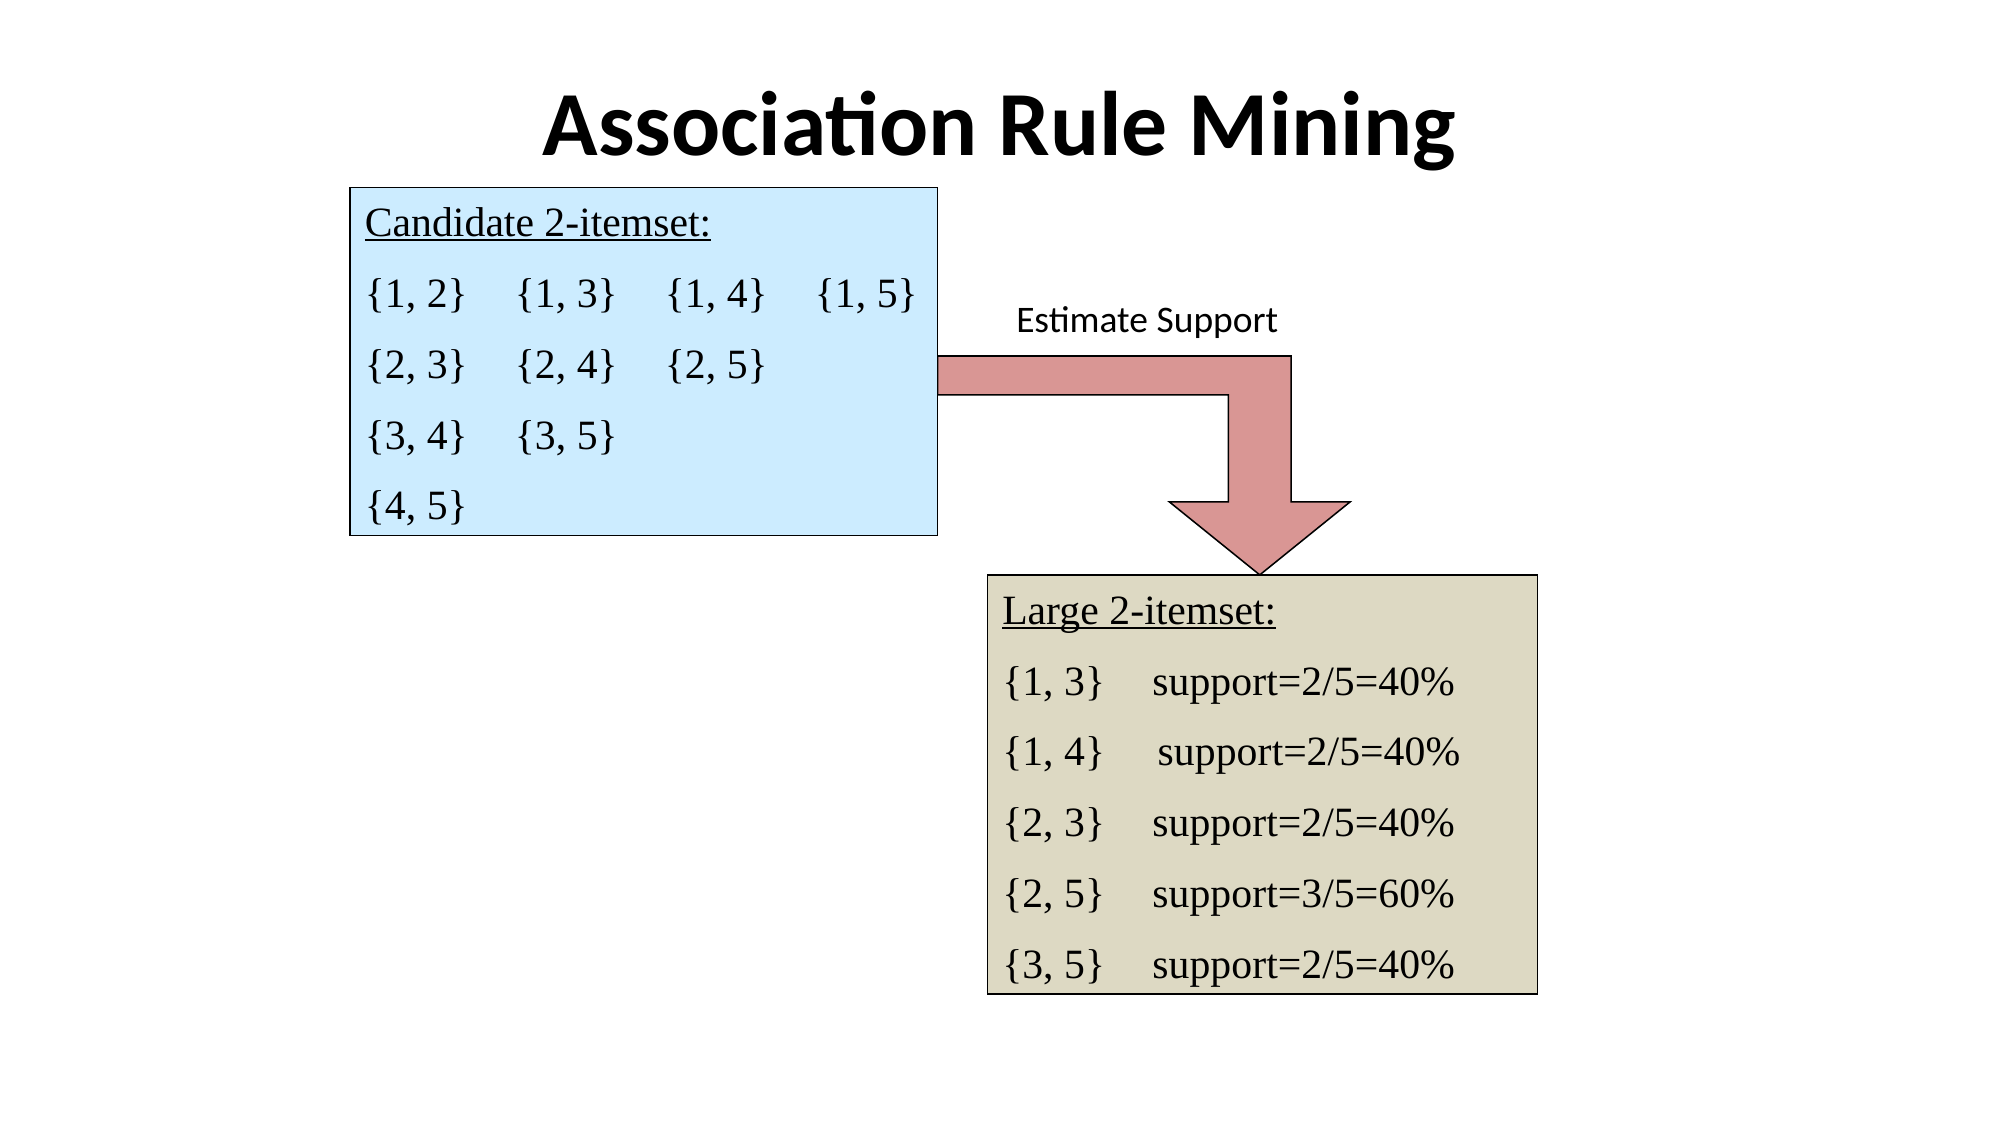

# Association Rule Mining
Candidate 2-itemset:
{1, 2}	{1, 3}	{1, 4}	{1, 5}
{2, 3}	{2, 4}	{2, 5}
{3, 4}	{3, 5}
{4, 5}
Estimate Support

Large 2-itemset:
{1, 3}	support=2/5=40%
{1, 4}     support=2/5=40%
{2, 3}	support=2/5=40%
{2, 5}	support=3/5=60%
{3, 5}	support=2/5=40%